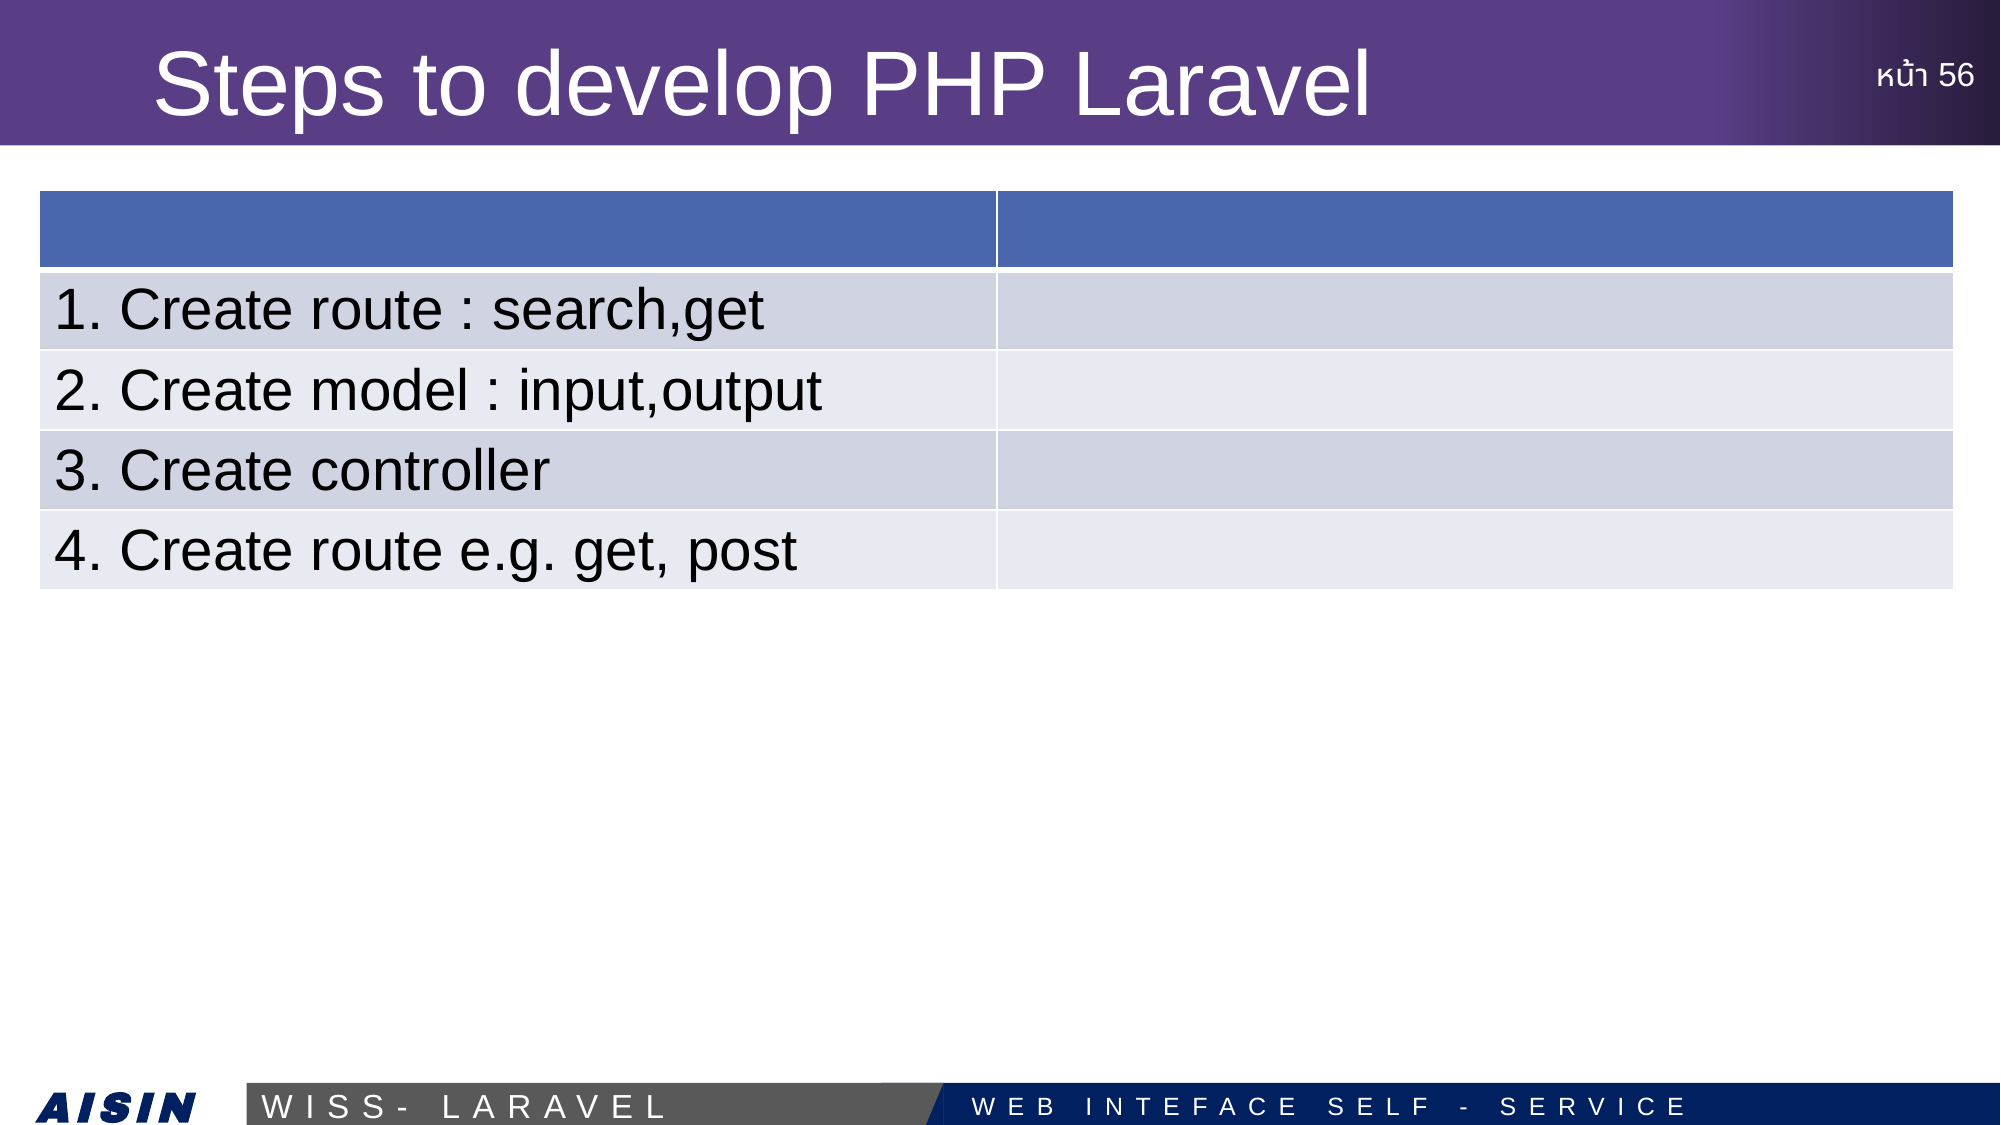

# Steps to develop PHP Laravel
|  |  |
| --- | --- |
| 1. Create route : search,get |  |
| 2. Create model : input,output |  |
| 3. Create controller |  |
| 4. Create route e.g. get, post |  |